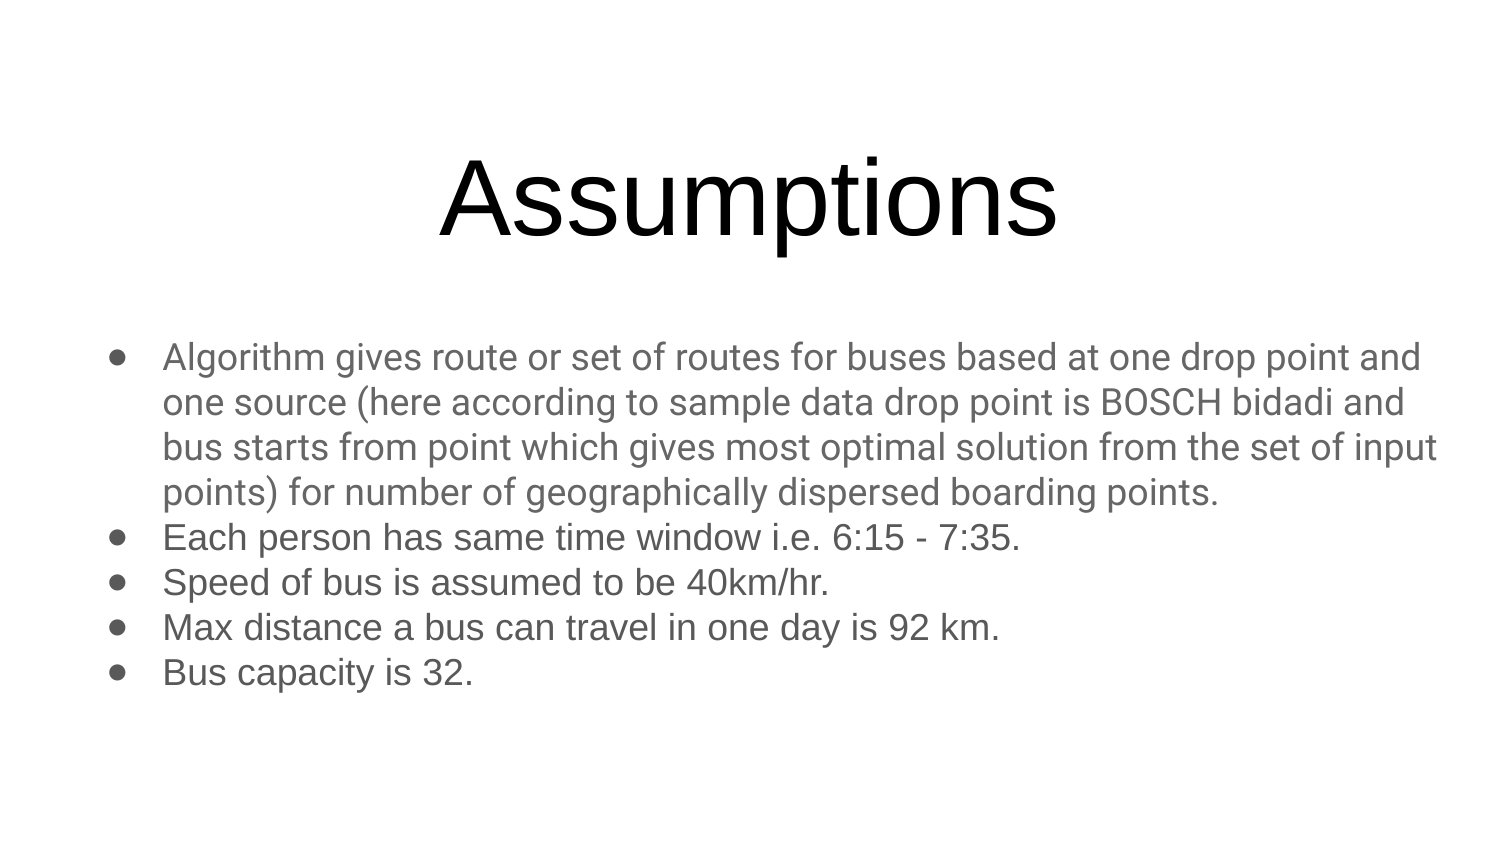

# Assumptions
Algorithm gives route or set of routes for buses based at one drop point and one source (here according to sample data drop point is BOSCH bidadi and bus starts from point which gives most optimal solution from the set of input points) for number of geographically dispersed boarding points.
Each person has same time window i.e. 6:15 - 7:35.
Speed of bus is assumed to be 40km/hr.
Max distance a bus can travel in one day is 92 km.
Bus capacity is 32.